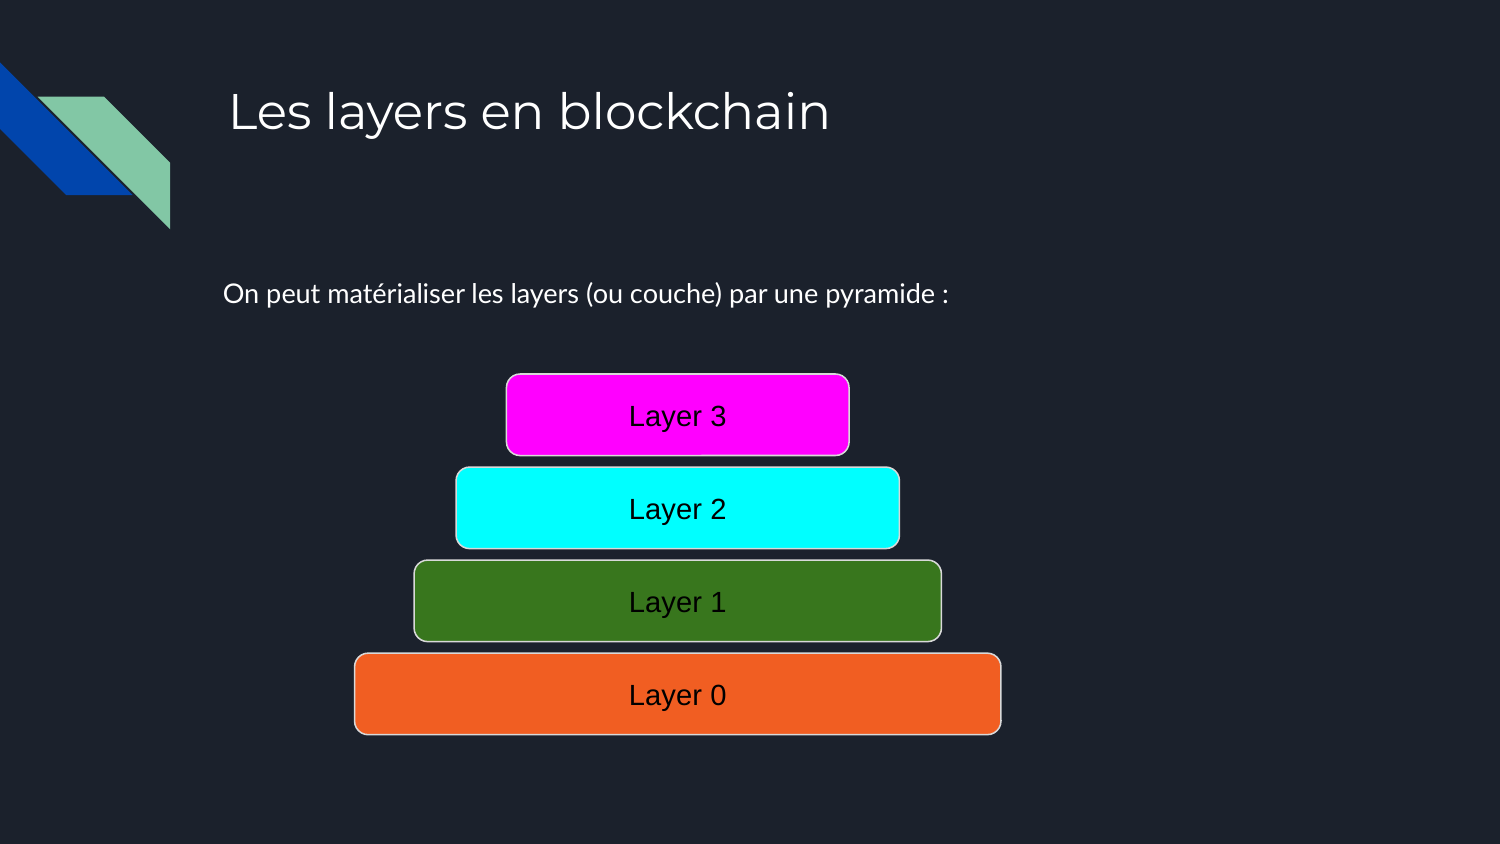

# Les layers en blockchain
On peut matérialiser les layers (ou couche) par une pyramide :

Layer 3
Layer 2
Layer 1
Layer 0